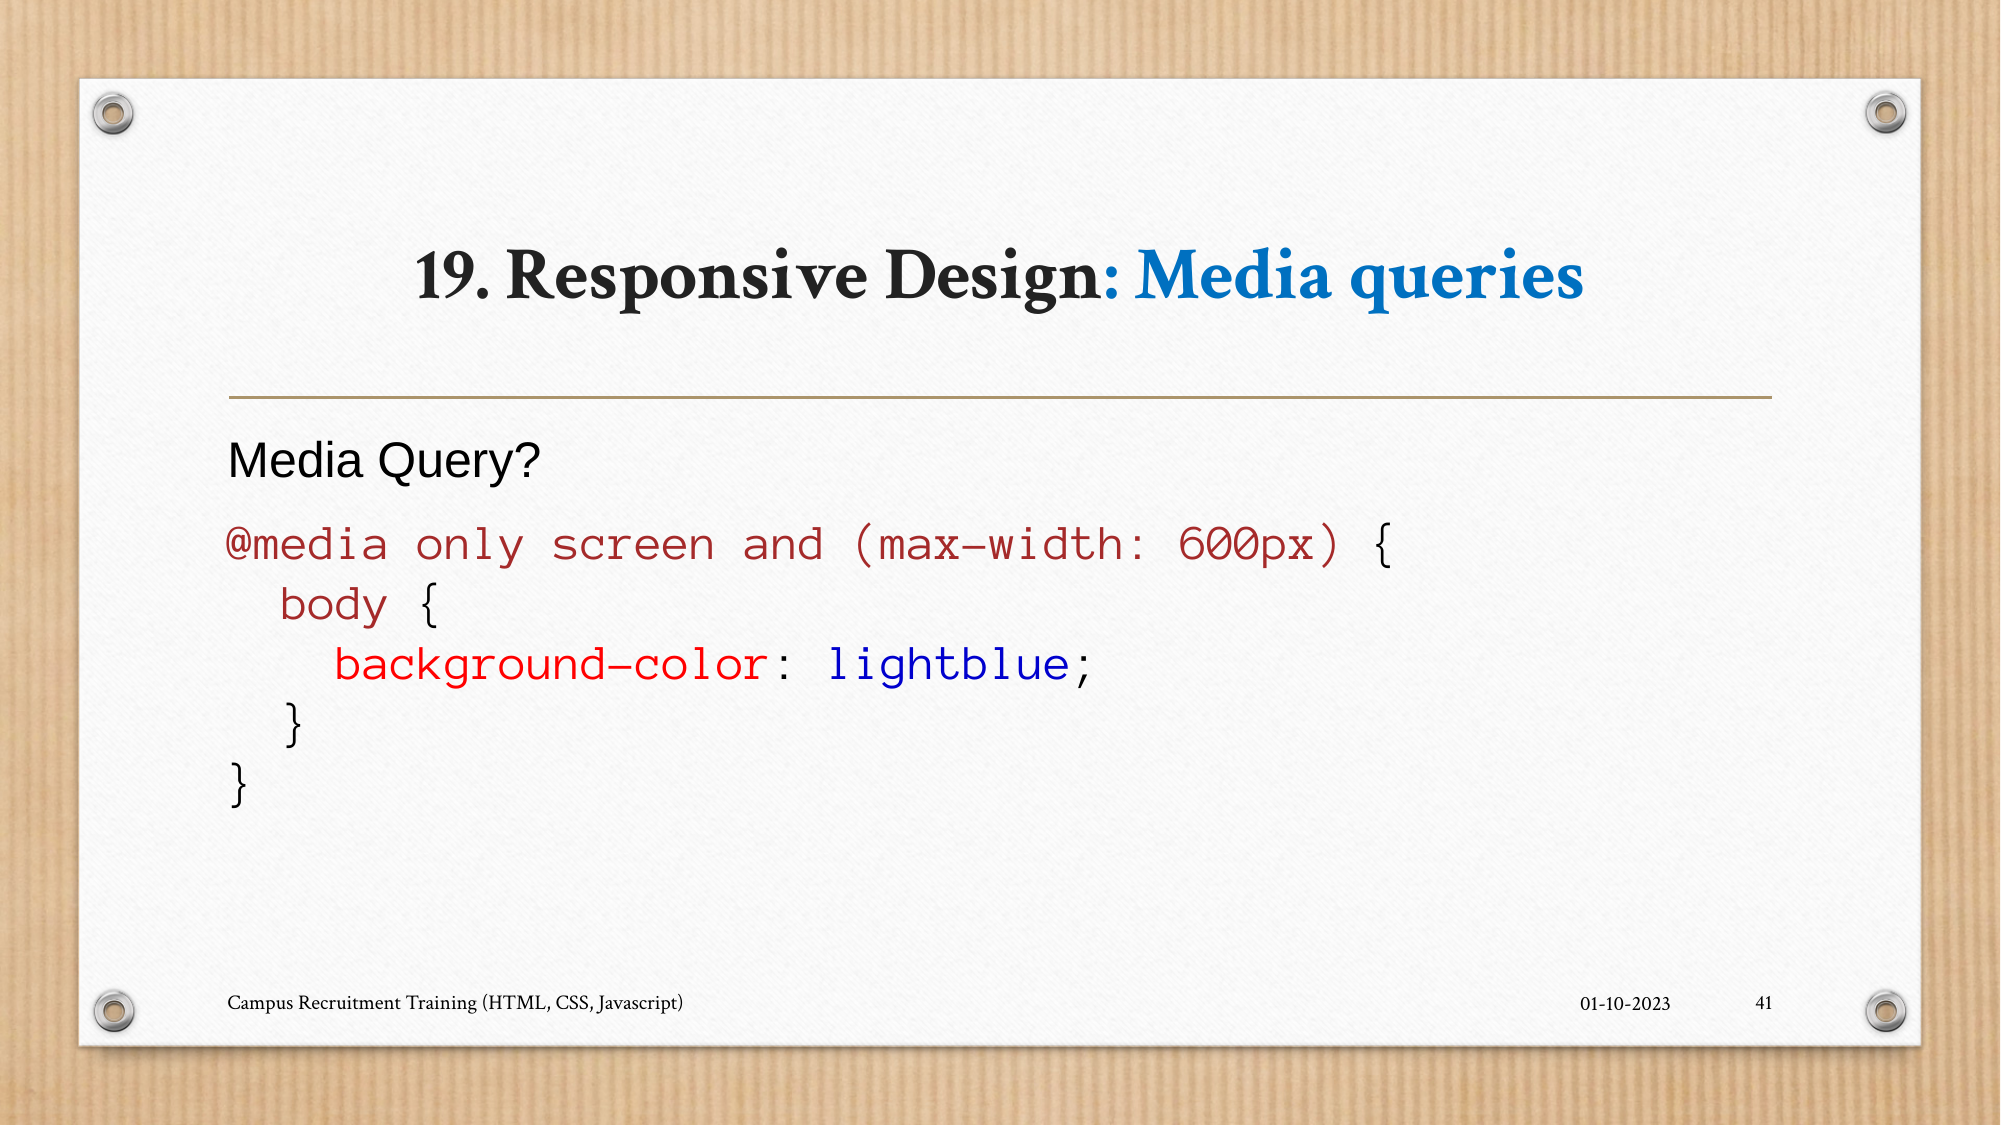

# 19. Responsive Design: Media queries
Media Query?
@media only screen and (max-width: 600px) {
  body {
    background-color: lightblue;
  }
}
Campus Recruitment Training (HTML, CSS, Javascript)
01-10-2023
41